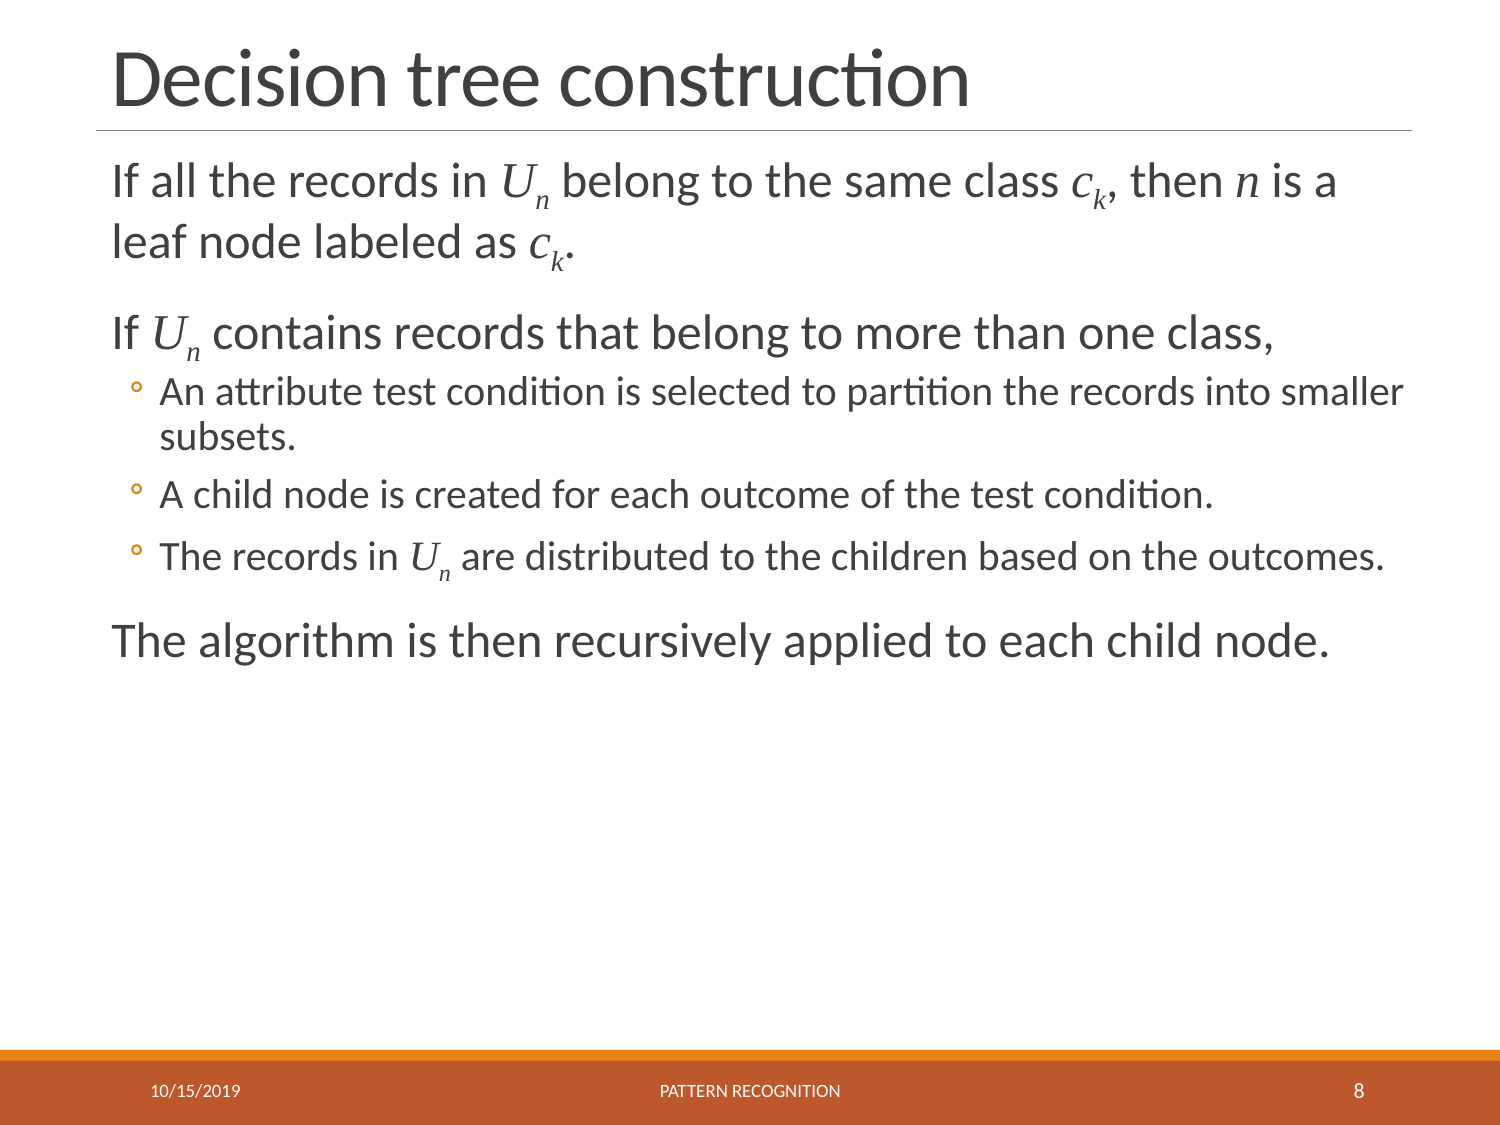

# Decision tree construction
If all the records in Un belong to the same class ck, then n is a leaf node labeled as ck.
If Un contains records that belong to more than one class,
An attribute test condition is selected to partition the records into smaller subsets.
A child node is created for each outcome of the test condition.
The records in Un are distributed to the children based on the outcomes.
The algorithm is then recursively applied to each child node.
10/15/2019
Pattern recognition
8